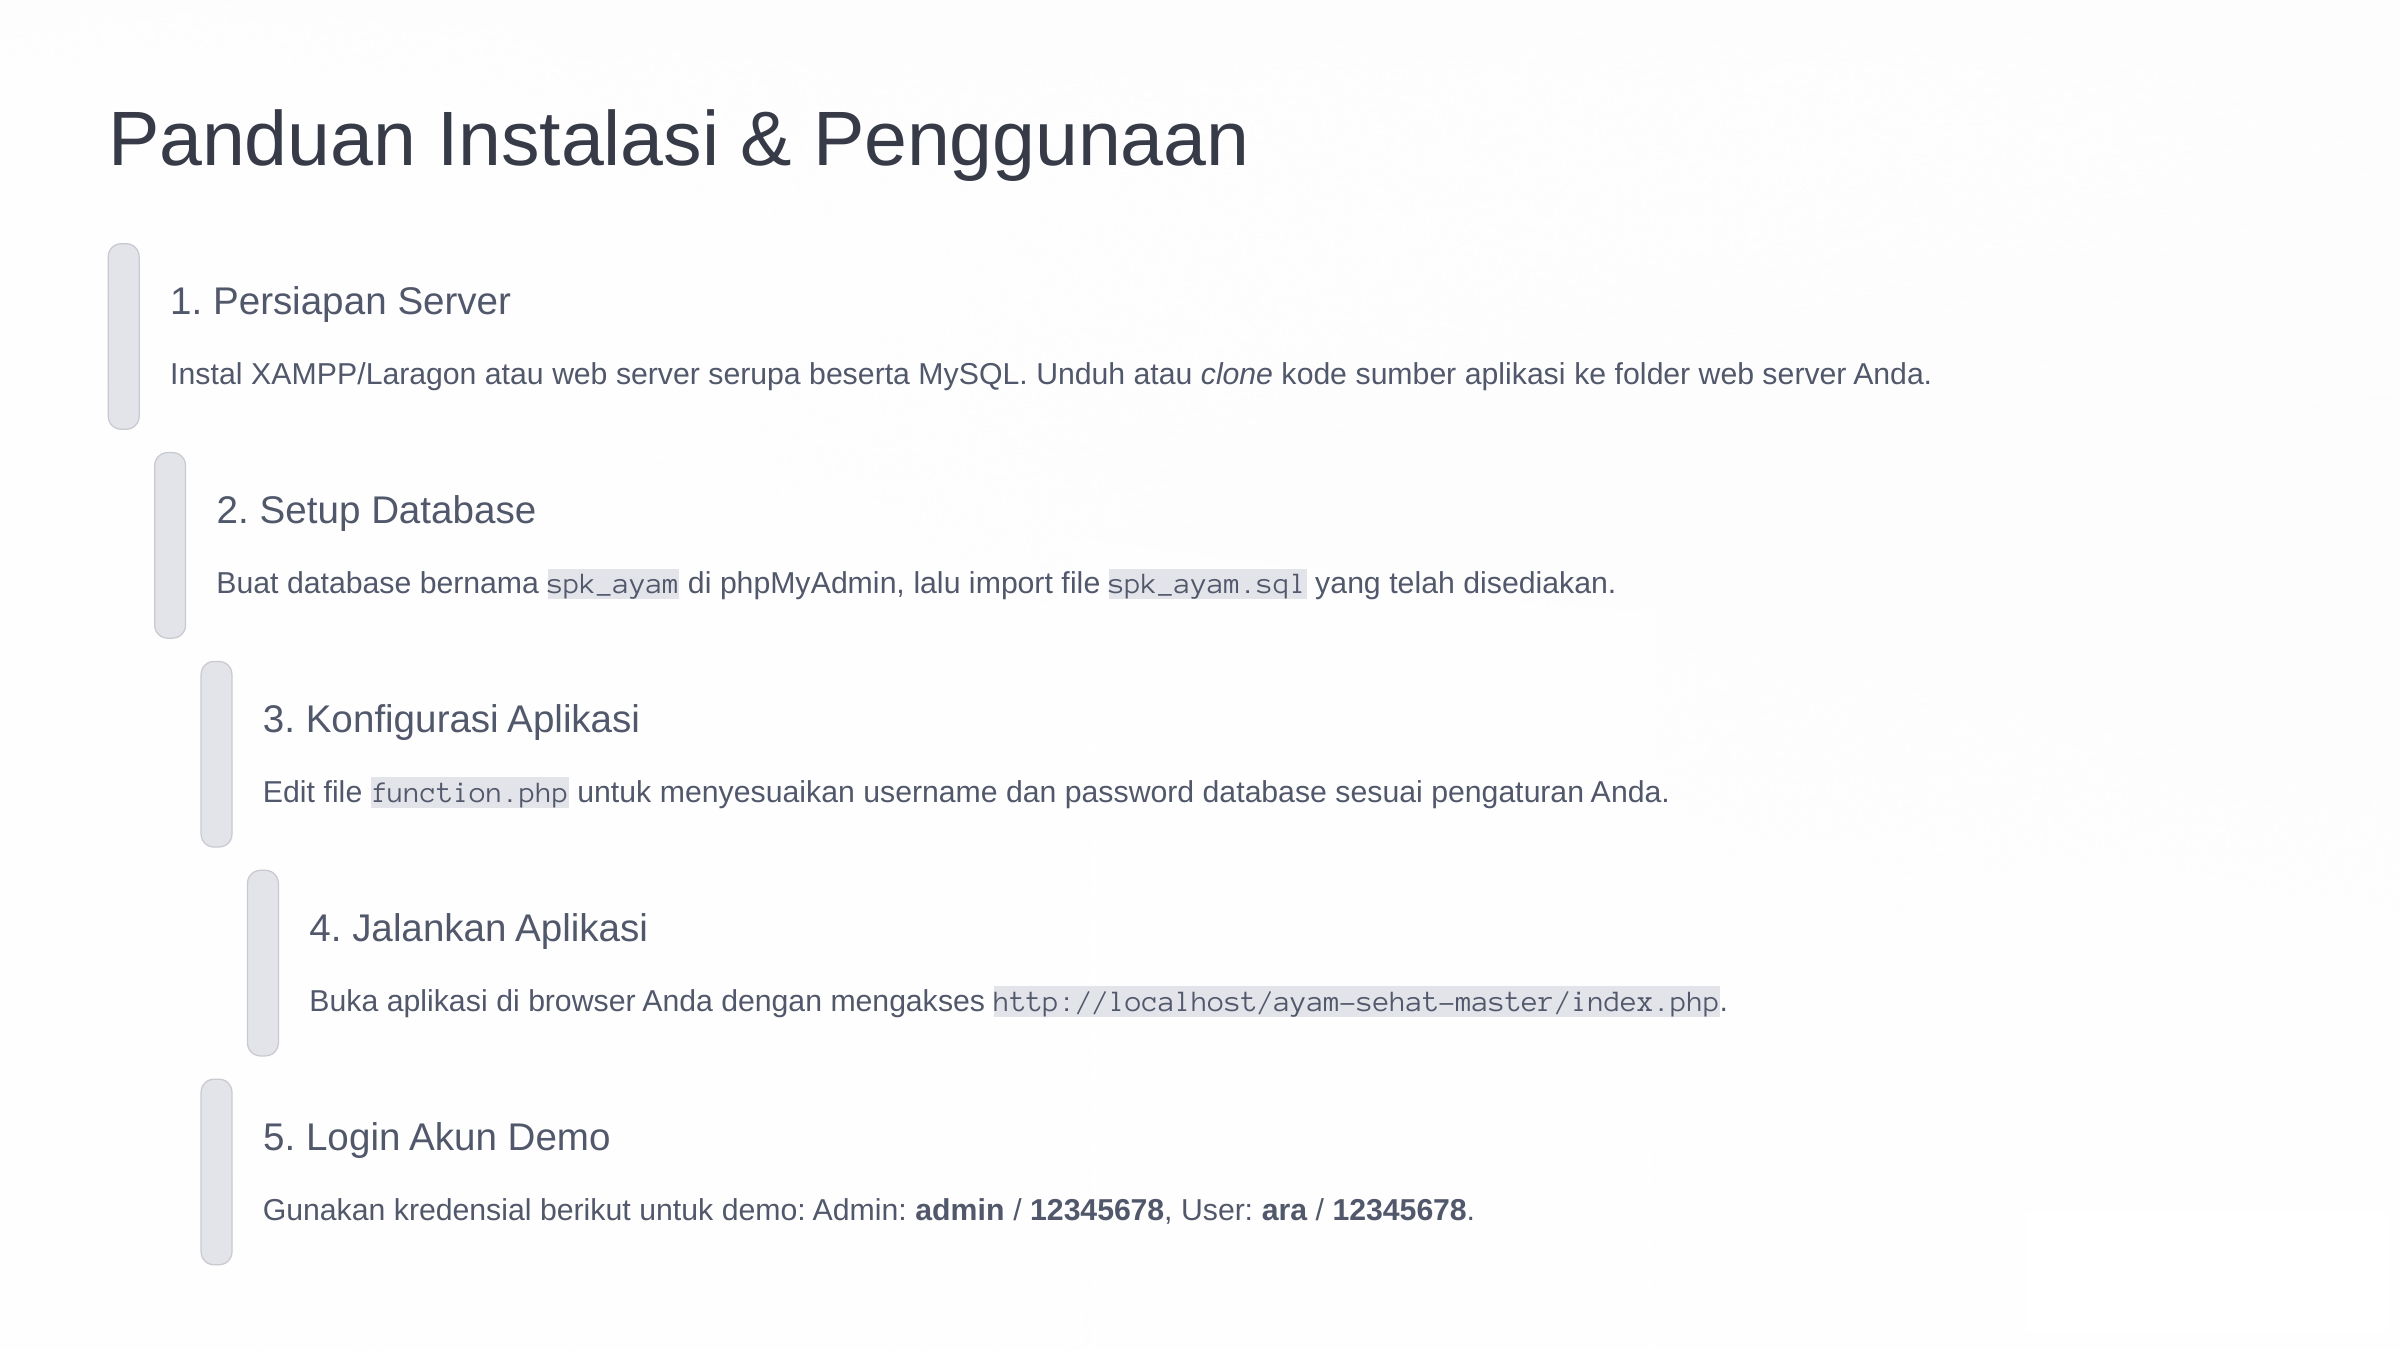

Panduan Instalasi & Penggunaan

1. Persiapan Server
Instal XAMPP/Laragon atau web server serupa beserta MySQL. Unduh atau clone kode sumber aplikasi ke folder web server Anda.

2. Setup Database
Buat database bernama spk_ayam di phpMyAdmin, lalu import file spk_ayam.sql yang telah disediakan.

3. Konfigurasi Aplikasi
Edit file function.php untuk menyesuaikan username dan password database sesuai pengaturan Anda.

4. Jalankan Aplikasi
Buka aplikasi di browser Anda dengan mengakses http://localhost/ayam-sehat-master/index.php.

5. Login Akun Demo
Gunakan kredensial berikut untuk demo: Admin: admin / 12345678, User: ara / 12345678.